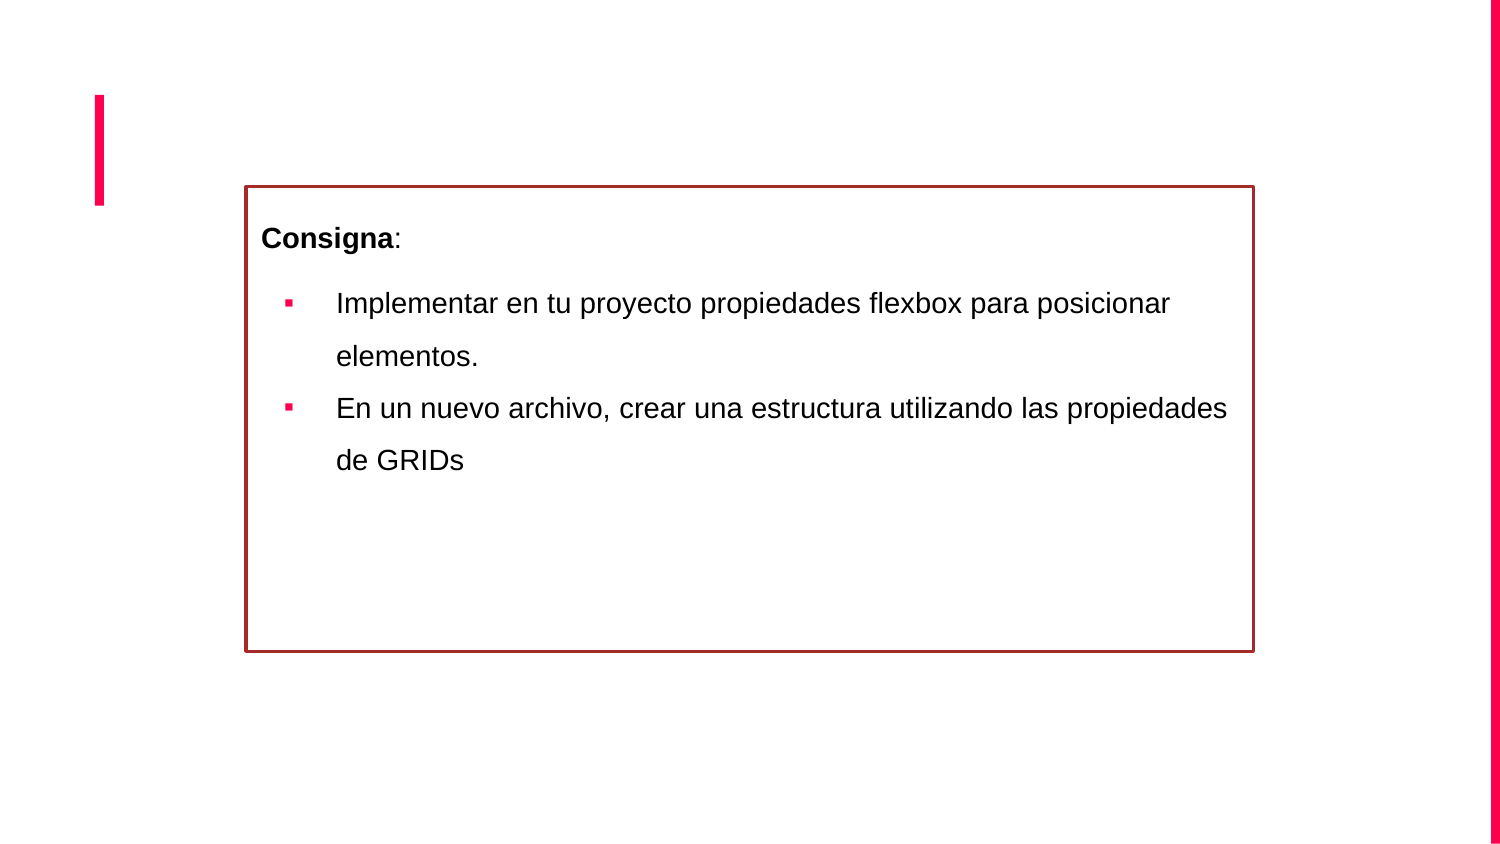

Consigna:
Implementar en tu proyecto propiedades flexbox para posicionar elementos.
En un nuevo archivo, crear una estructura utilizando las propiedades de GRIDs